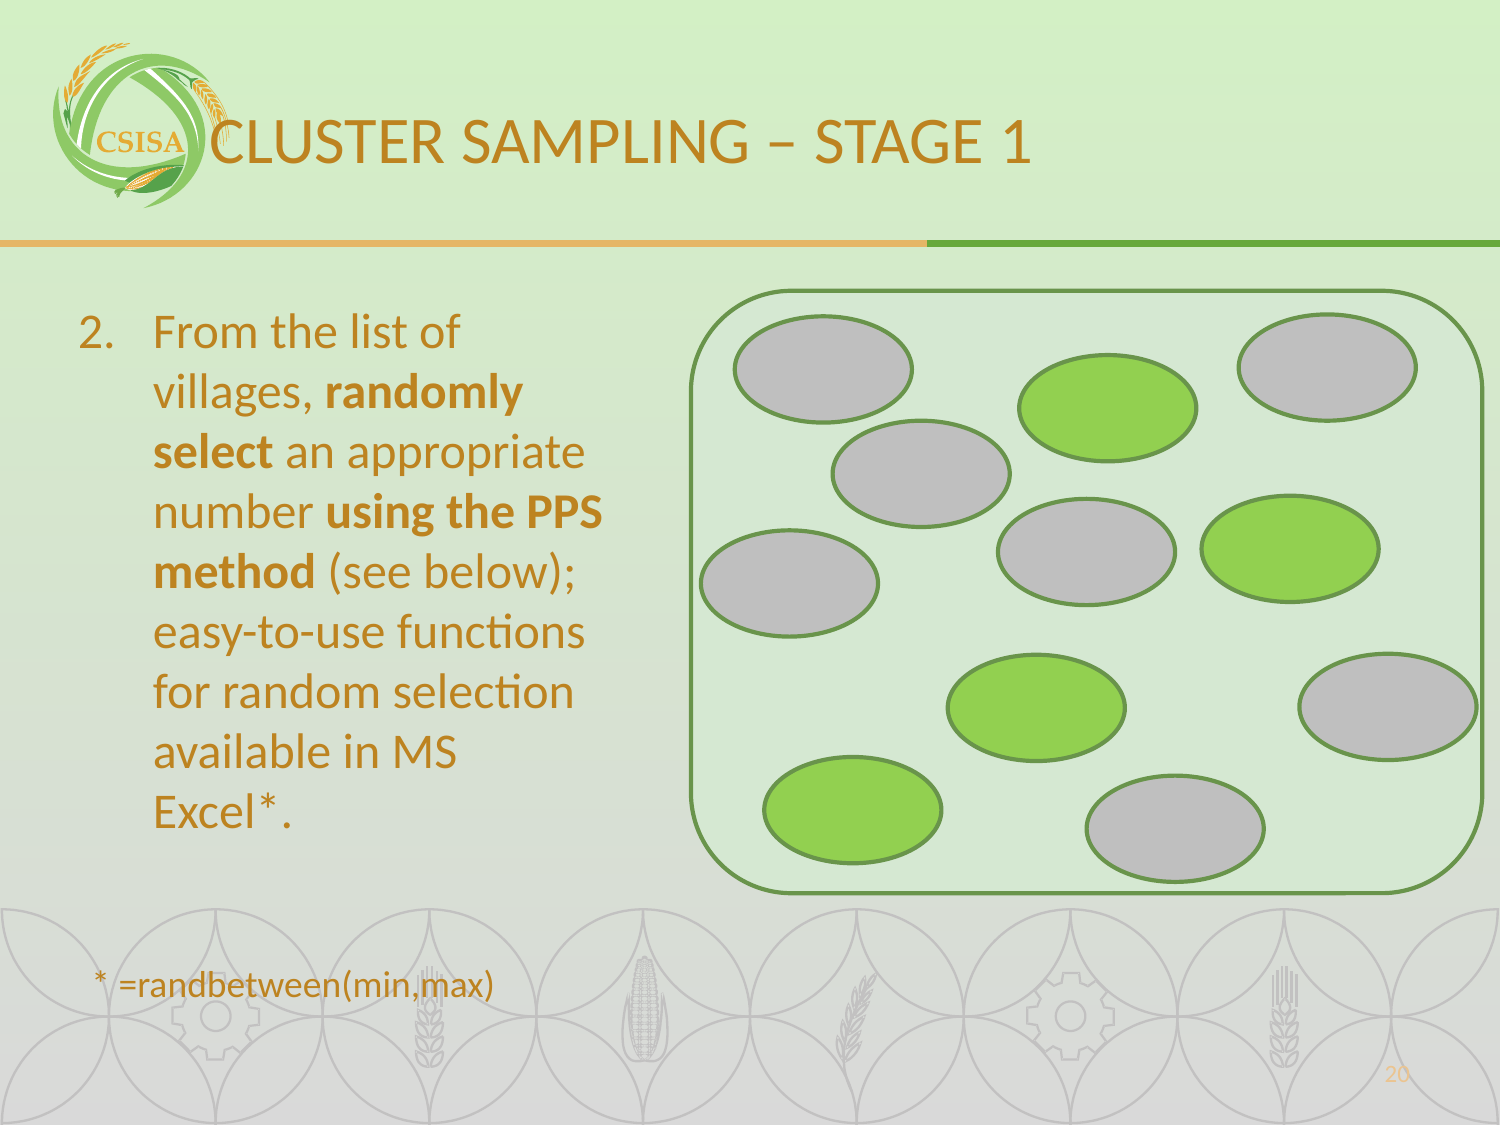

Cluster sampling – Stage 1
From the list of villages, randomly select an appropriate number using the PPS method (see below); easy-to-use functions for random selection available in MS Excel*.

* =randbetween(min,max)
20